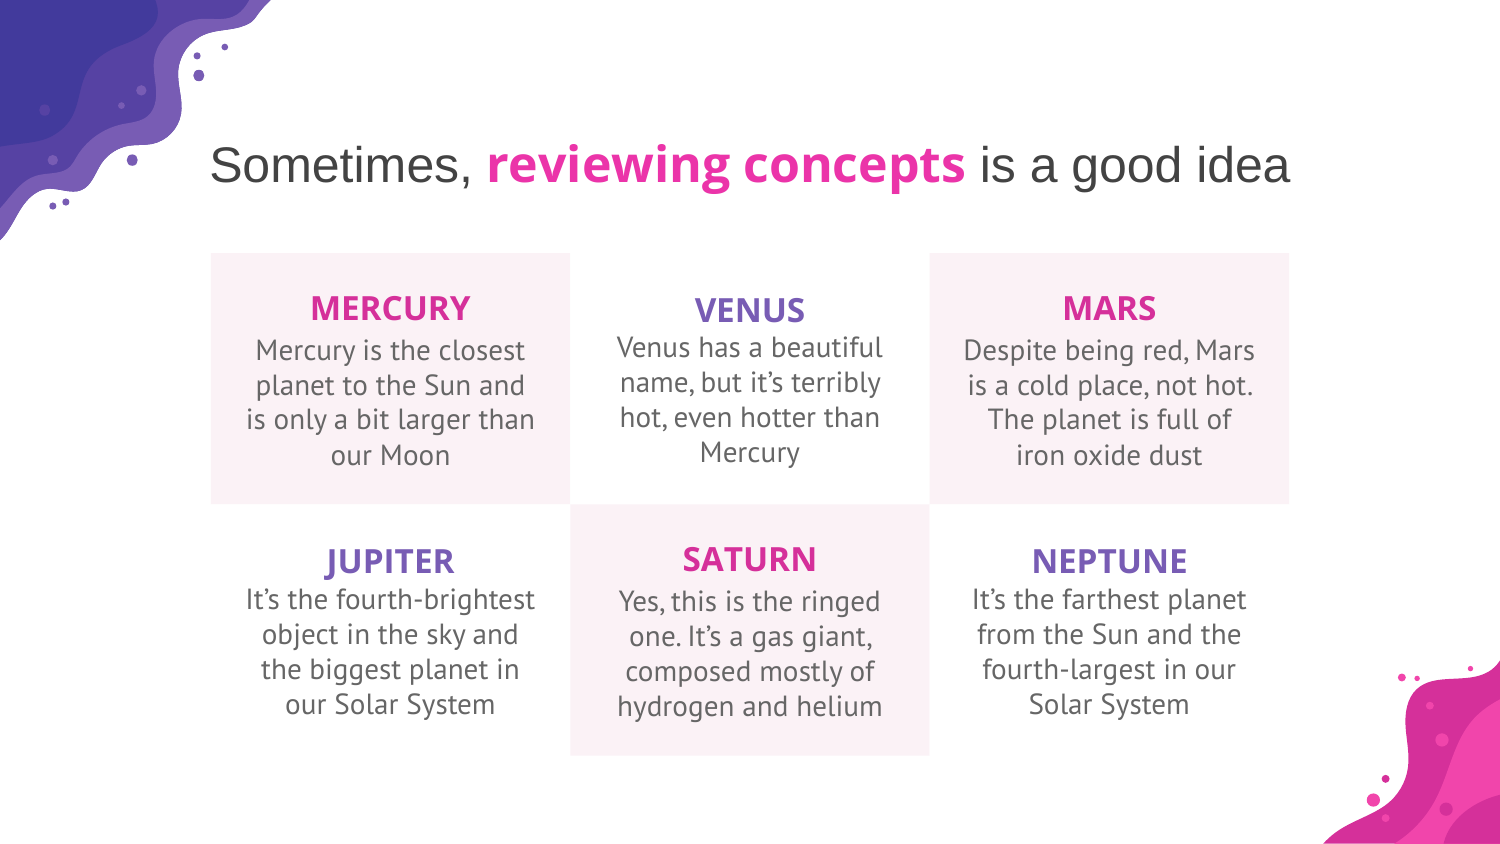

# Sometimes, reviewing concepts is a good idea
MERCURY
Mercury is the closest planet to the Sun and is only a bit larger than our Moon
VENUS
Venus has a beautiful name, but it’s terribly hot, even hotter than Mercury
MARS
Despite being red, Mars is a cold place, not hot. The planet is full of iron oxide dust
JUPITER
It’s the fourth-brightest object in the sky and the biggest planet in our Solar System
SATURN
Yes, this is the ringed one. It’s a gas giant, composed mostly of hydrogen and helium
NEPTUNE
It’s the farthest planet from the Sun and the fourth-largest in our Solar System